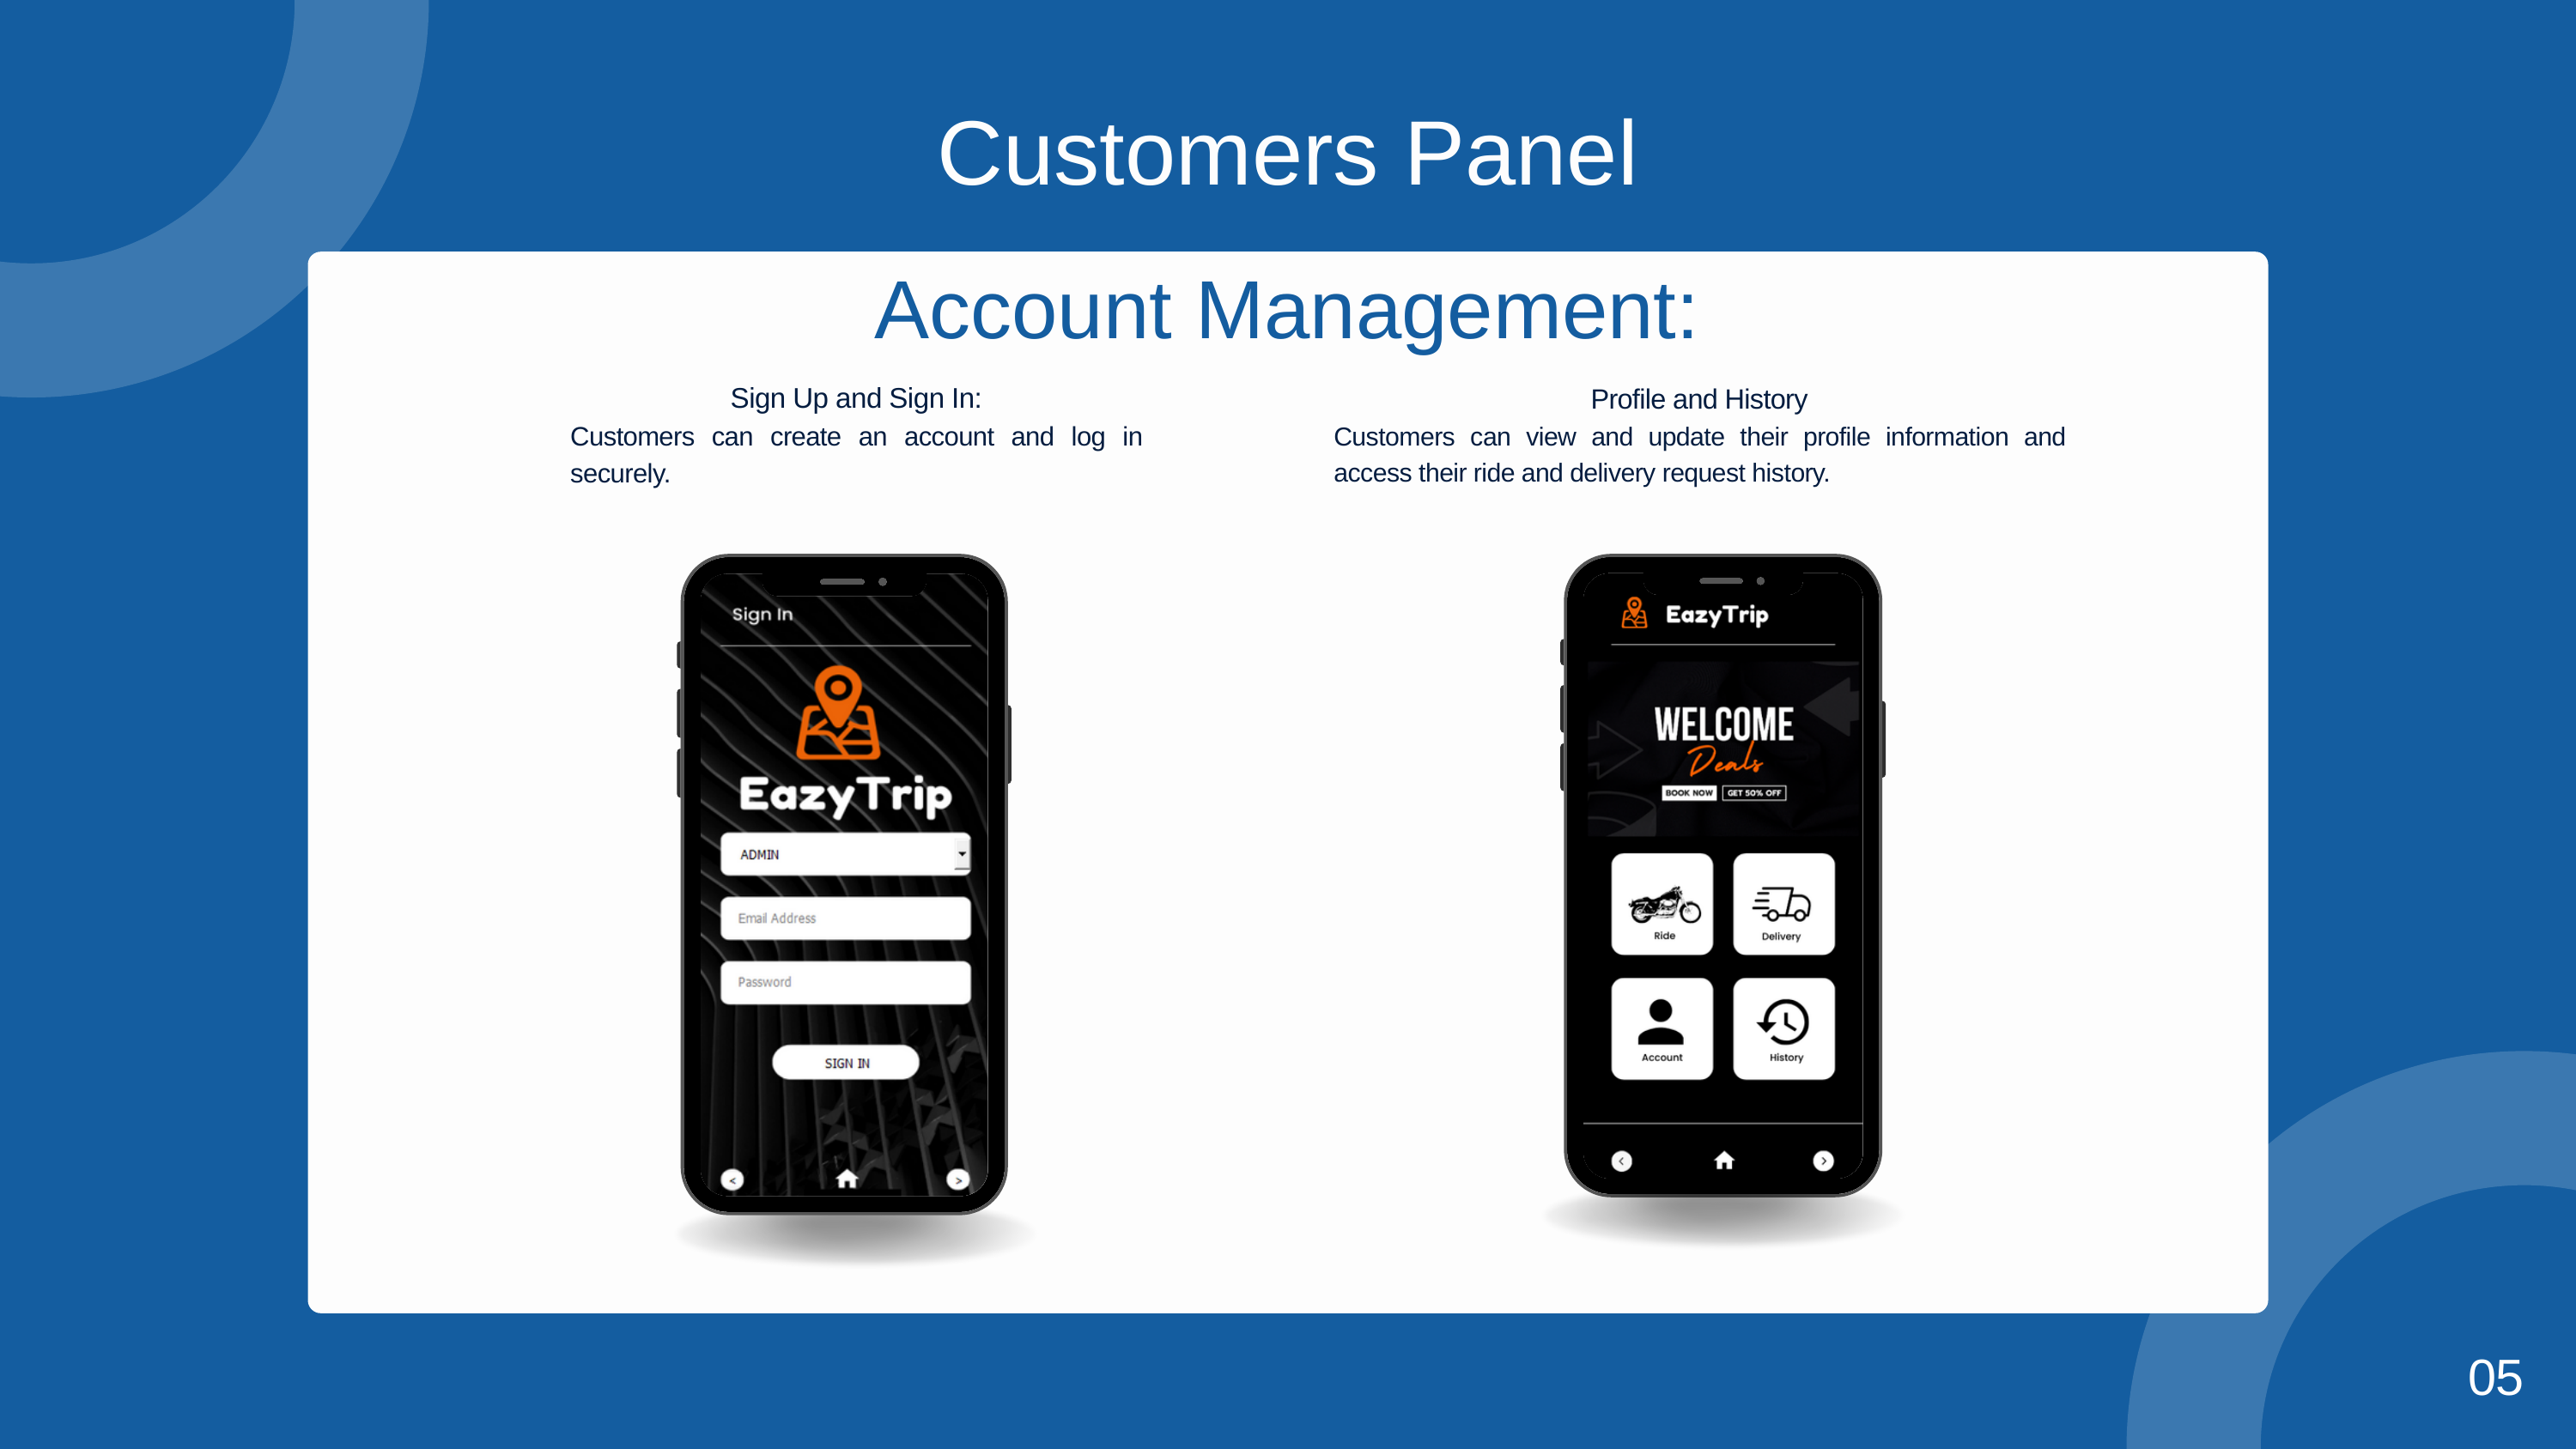

Customers Panel

Account Management:

Sign Up and Sign In:
Customers can create an account and log in securely.

Profile and History
Customers can view and update their profile information and access their ride and delivery request history.

05